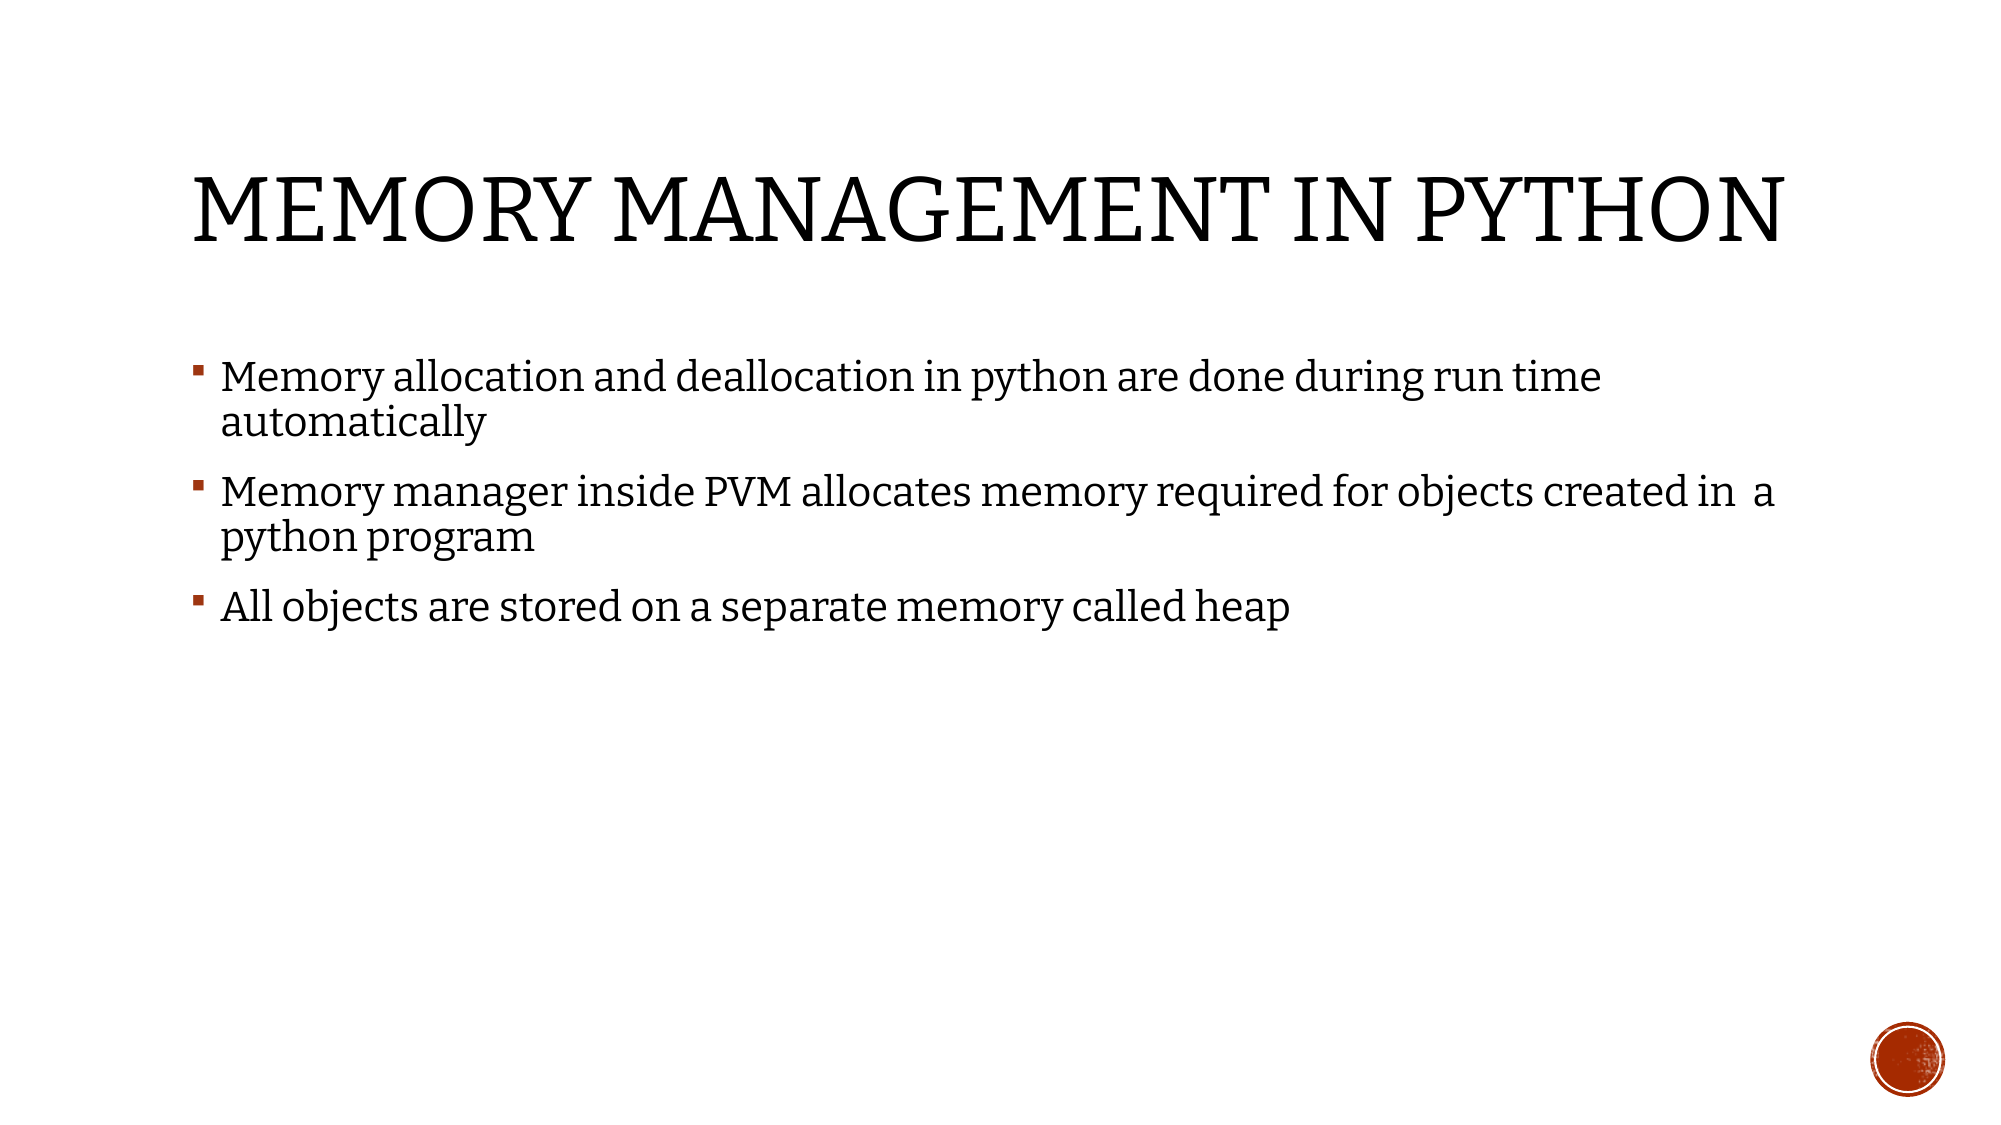

# Memory management in python
Memory allocation and deallocation in python are done during run time automatically
Memory manager inside PVM allocates memory required for objects created in  a python program
All objects are stored on a separate memory called heap